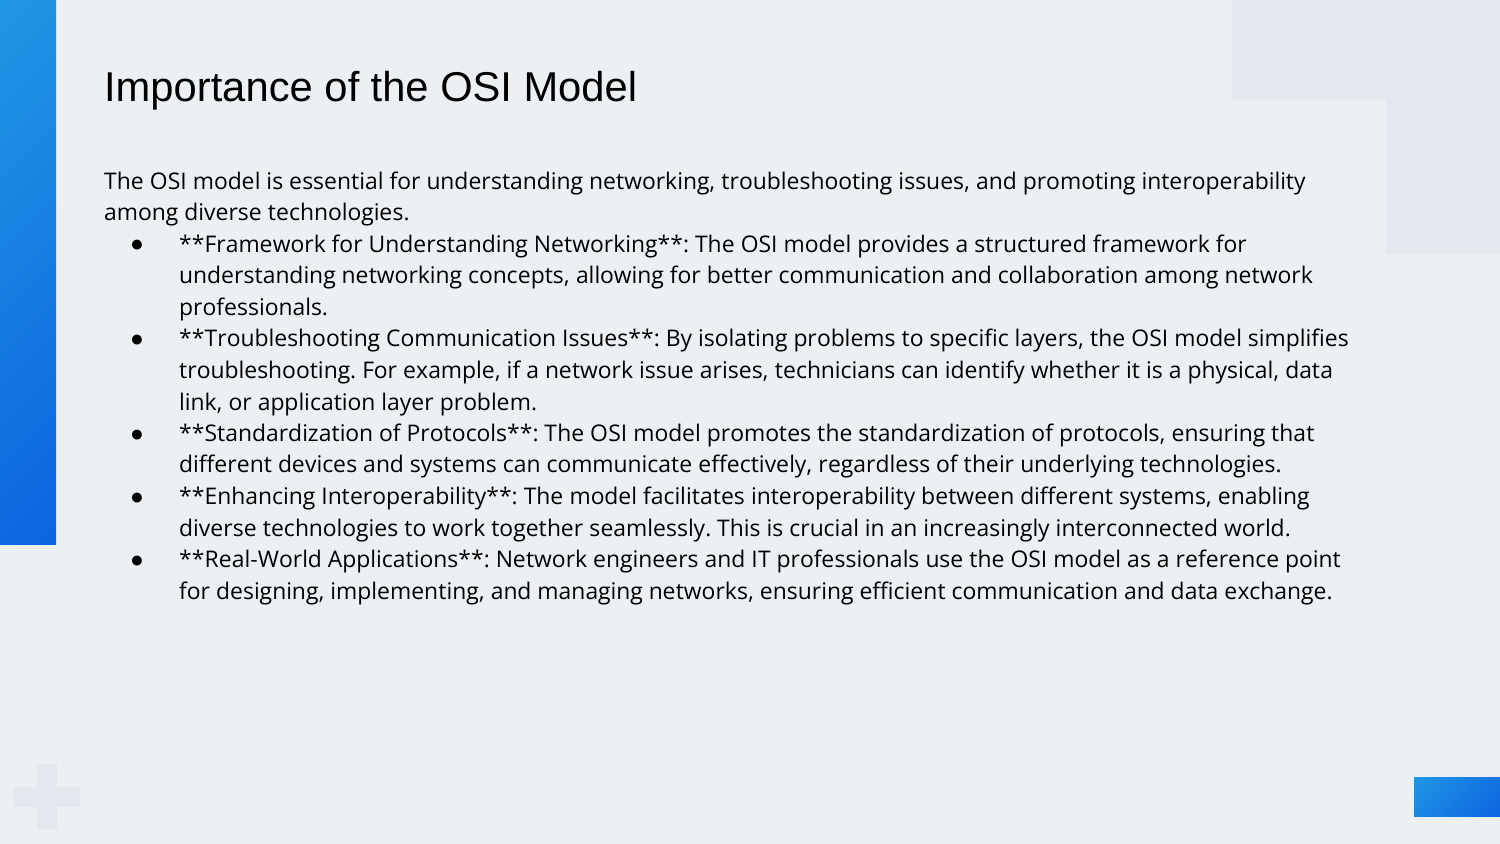

# Importance of the OSI Model
The OSI model is essential for understanding networking, troubleshooting issues, and promoting interoperability among diverse technologies.
**Framework for Understanding Networking**: The OSI model provides a structured framework for understanding networking concepts, allowing for better communication and collaboration among network professionals.
**Troubleshooting Communication Issues**: By isolating problems to specific layers, the OSI model simplifies troubleshooting. For example, if a network issue arises, technicians can identify whether it is a physical, data link, or application layer problem.
**Standardization of Protocols**: The OSI model promotes the standardization of protocols, ensuring that different devices and systems can communicate effectively, regardless of their underlying technologies.
**Enhancing Interoperability**: The model facilitates interoperability between different systems, enabling diverse technologies to work together seamlessly. This is crucial in an increasingly interconnected world.
**Real-World Applications**: Network engineers and IT professionals use the OSI model as a reference point for designing, implementing, and managing networks, ensuring efficient communication and data exchange.